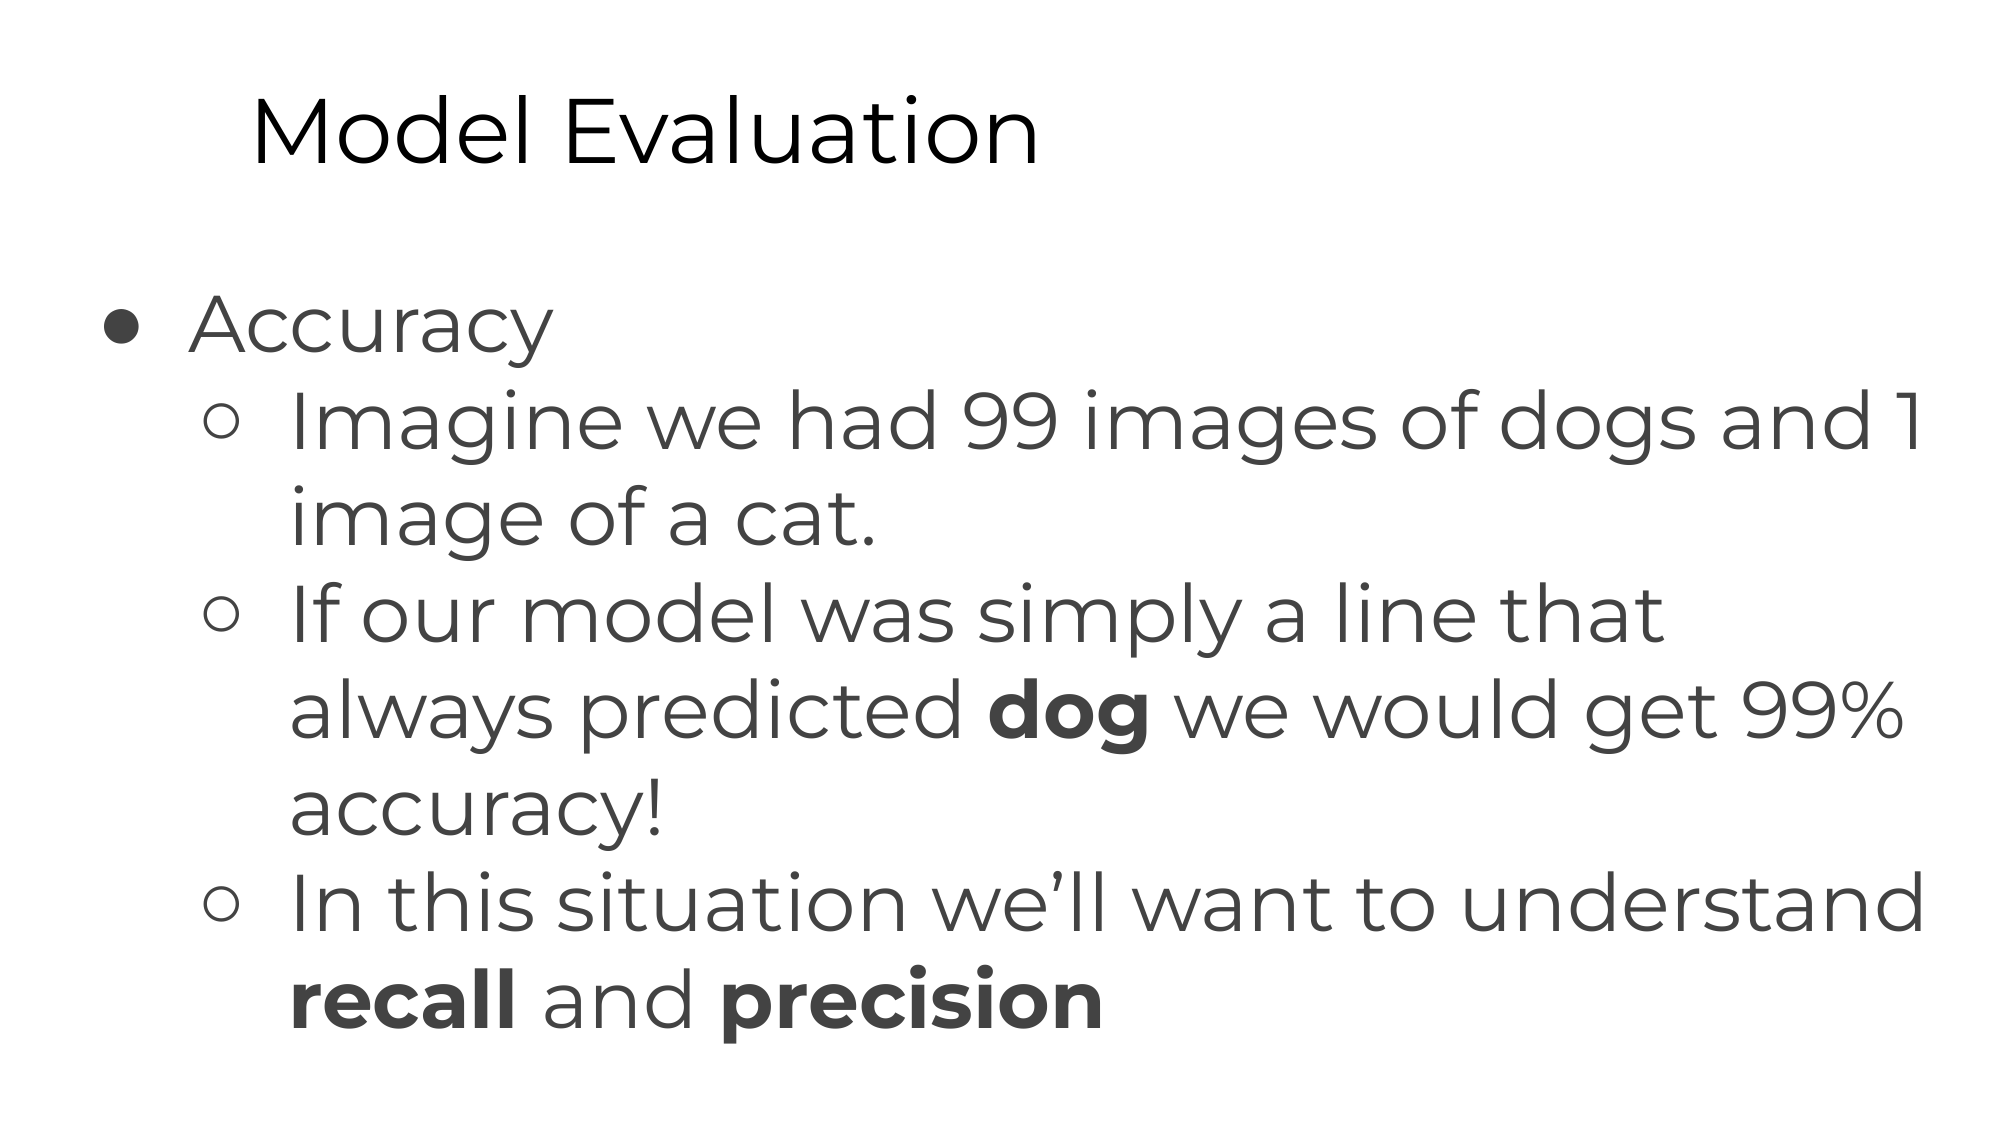

# Model Evaluation

Accuracy
Imagine we had 99 images of dogs and 1 image of a cat.
If our model was simply a line that always predicted dog we would get 99% accuracy!
In this situation we’ll want to understand recall and precision